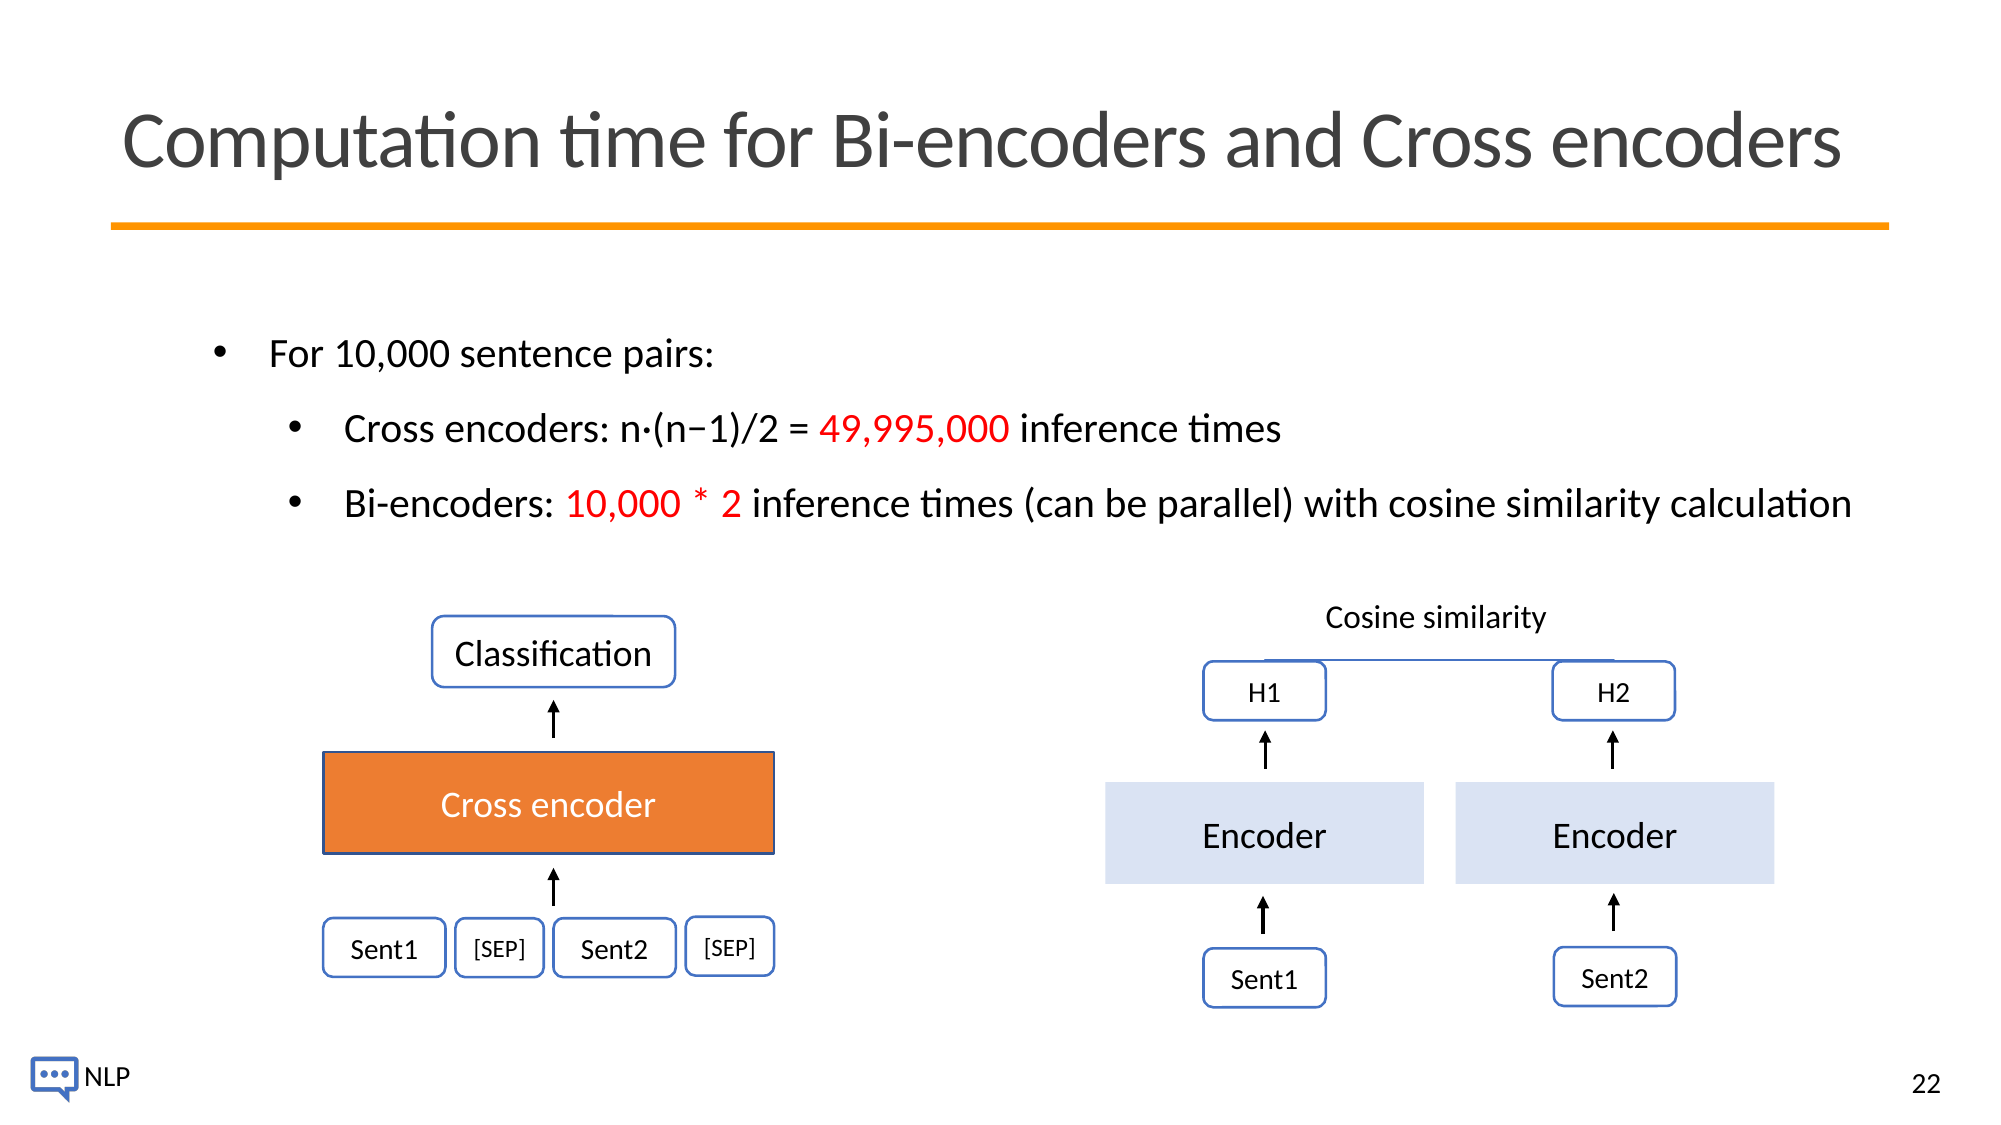

# Computation time for Bi-encoders and Cross encoders
For 10,000 sentence pairs:
Cross encoders: n·(n−1)/2 = 49,995,000 inference times
Bi-encoders: 10,000 * 2 inference times (can be parallel) with cosine similarity calculation
Cosine similarity
Classification
H1
H2
Cross encoder
Encoder
Encoder
[SEP]
Sent1
[SEP]
Sent2
Sent2
Sent1
22